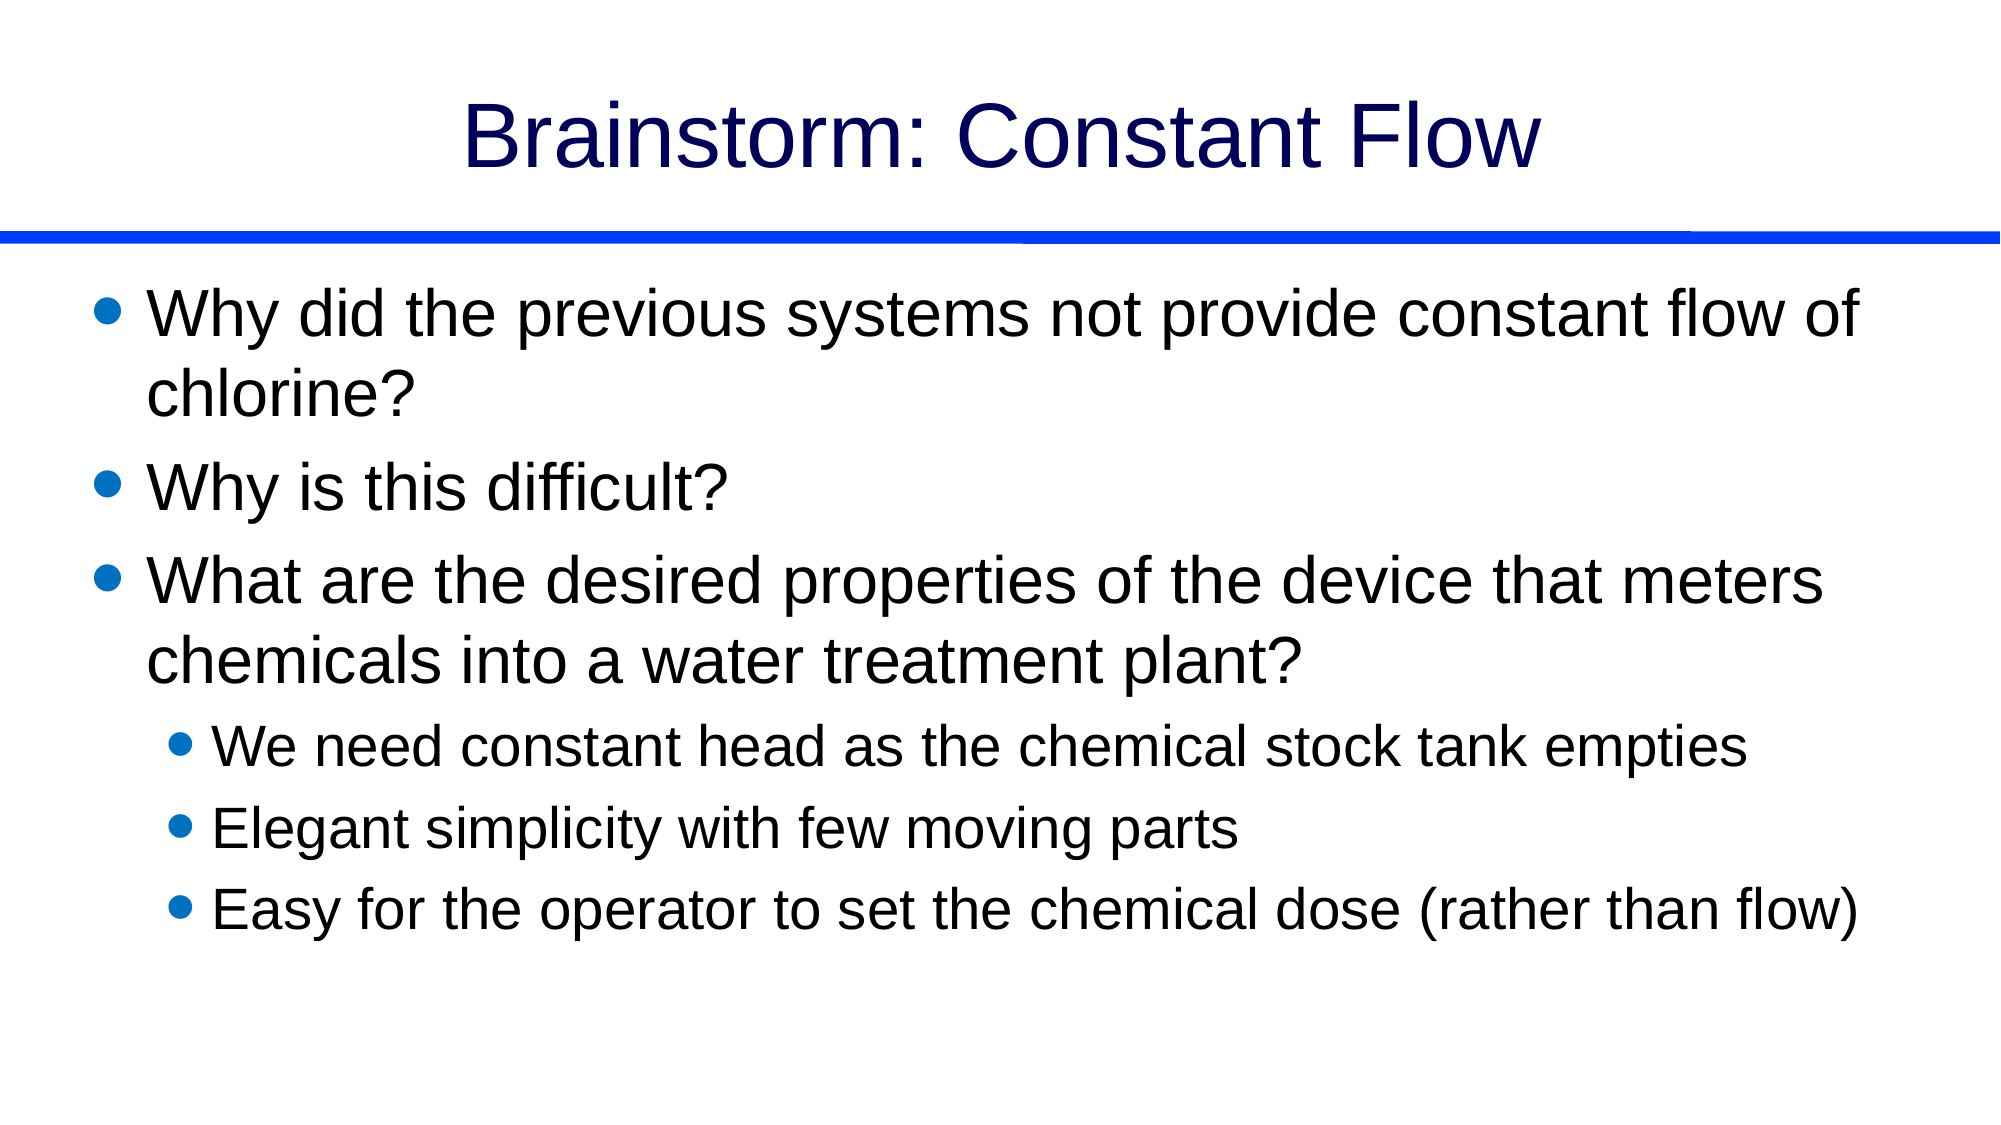

# Brainstorm: Constant Flow
Why did the previous systems not provide constant flow of chlorine?
Why is this difficult?
What are the desired properties of the device that meters chemicals into a water treatment plant?
We need constant head as the chemical stock tank empties
Elegant simplicity with few moving parts
Easy for the operator to set the chemical dose (rather than flow)